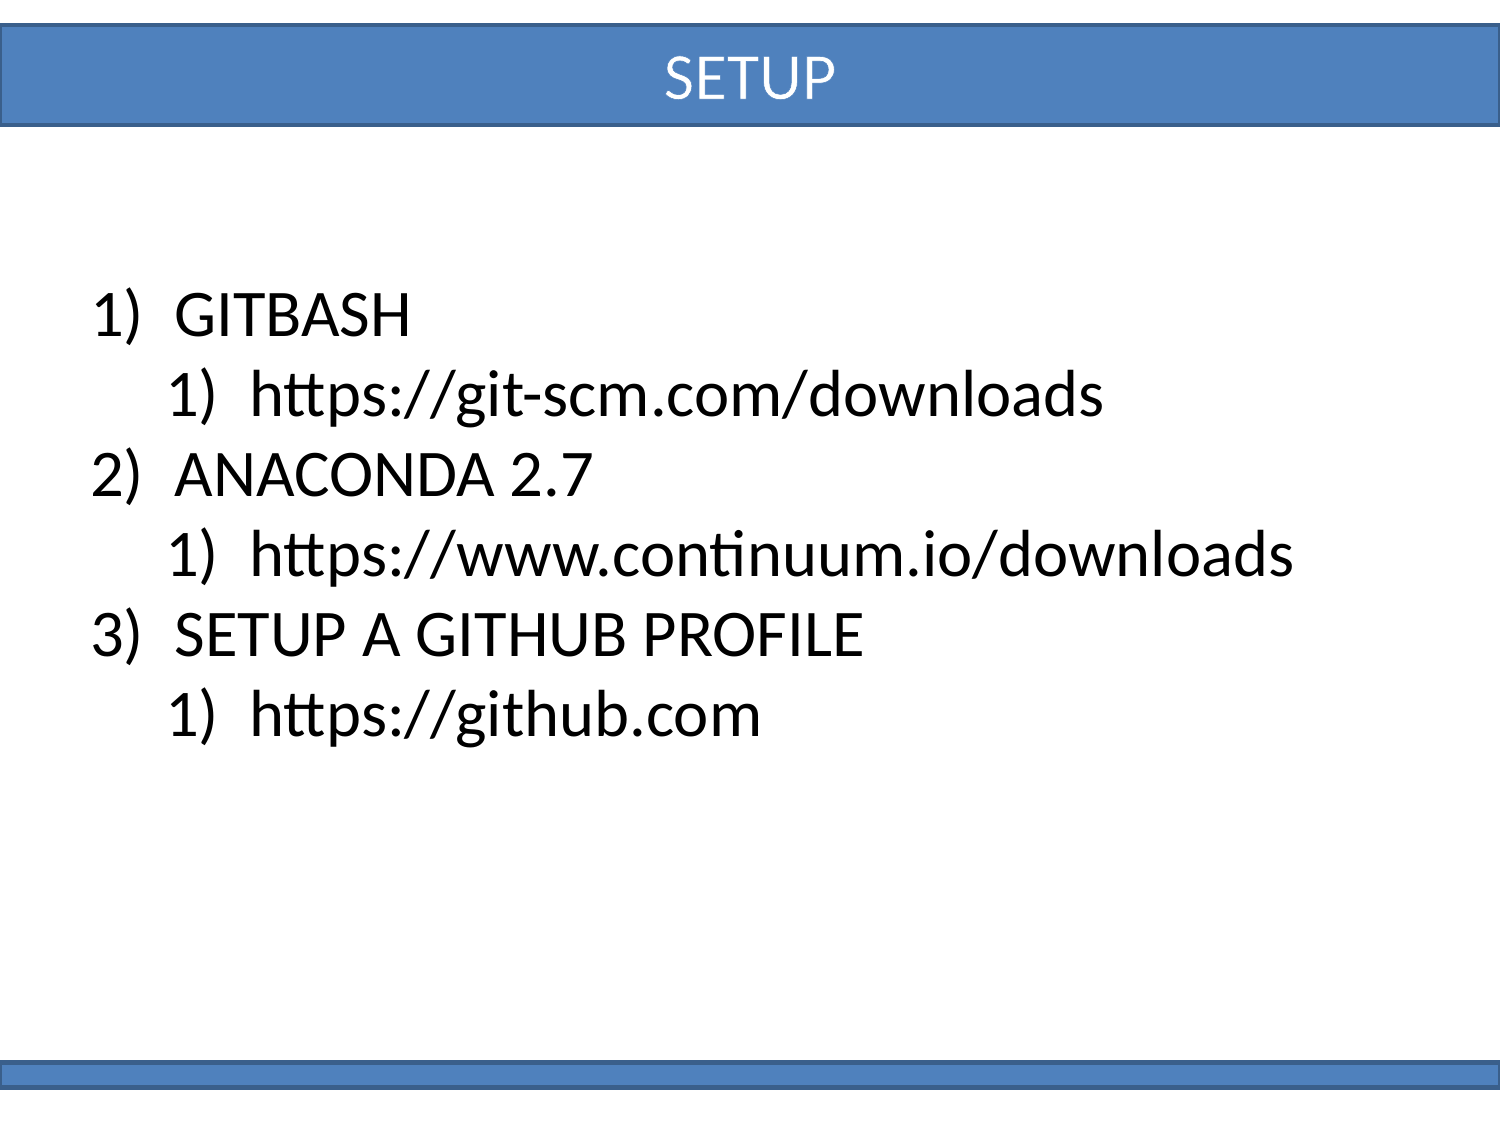

SETUP

GITBASH
https://git-scm.com/downloads
ANACONDA 2.7
https://www.continuum.io/downloads
SETUP A GITHUB PROFILE
https://github.com